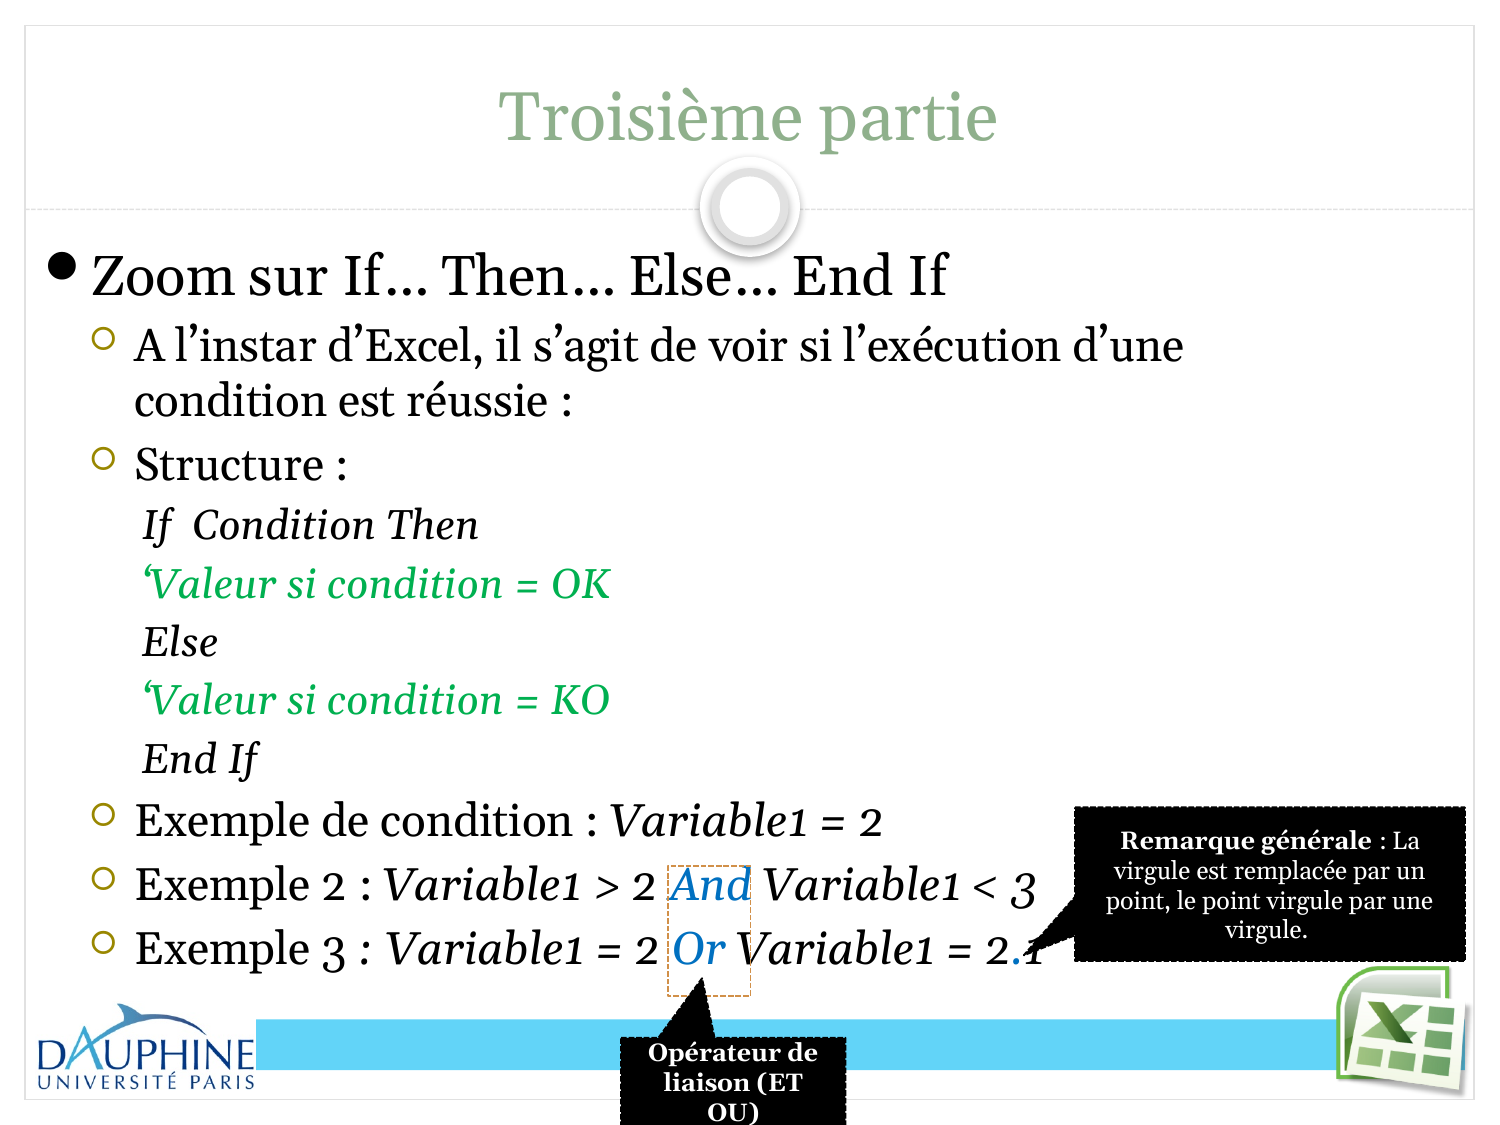

# Troisième partie
Zoom sur If… Then… Else… End If
A l’instar d’Excel, il s’agit de voir si l’exécution d’une condition est réussie :
Structure :
If  Condition Then
‘Valeur si condition = OK
Else
‘Valeur si condition = KO
End If
Exemple de condition : Variable1 = 2
Exemple 2 : Variable1 > 2 And Variable1 < 3
Exemple 3 : Variable1 = 2 Or Variable1 = 2.1
Remarque générale : La virgule est remplacée par un point, le point virgule par une virgule.

Opérateur de liaison (ET OU)